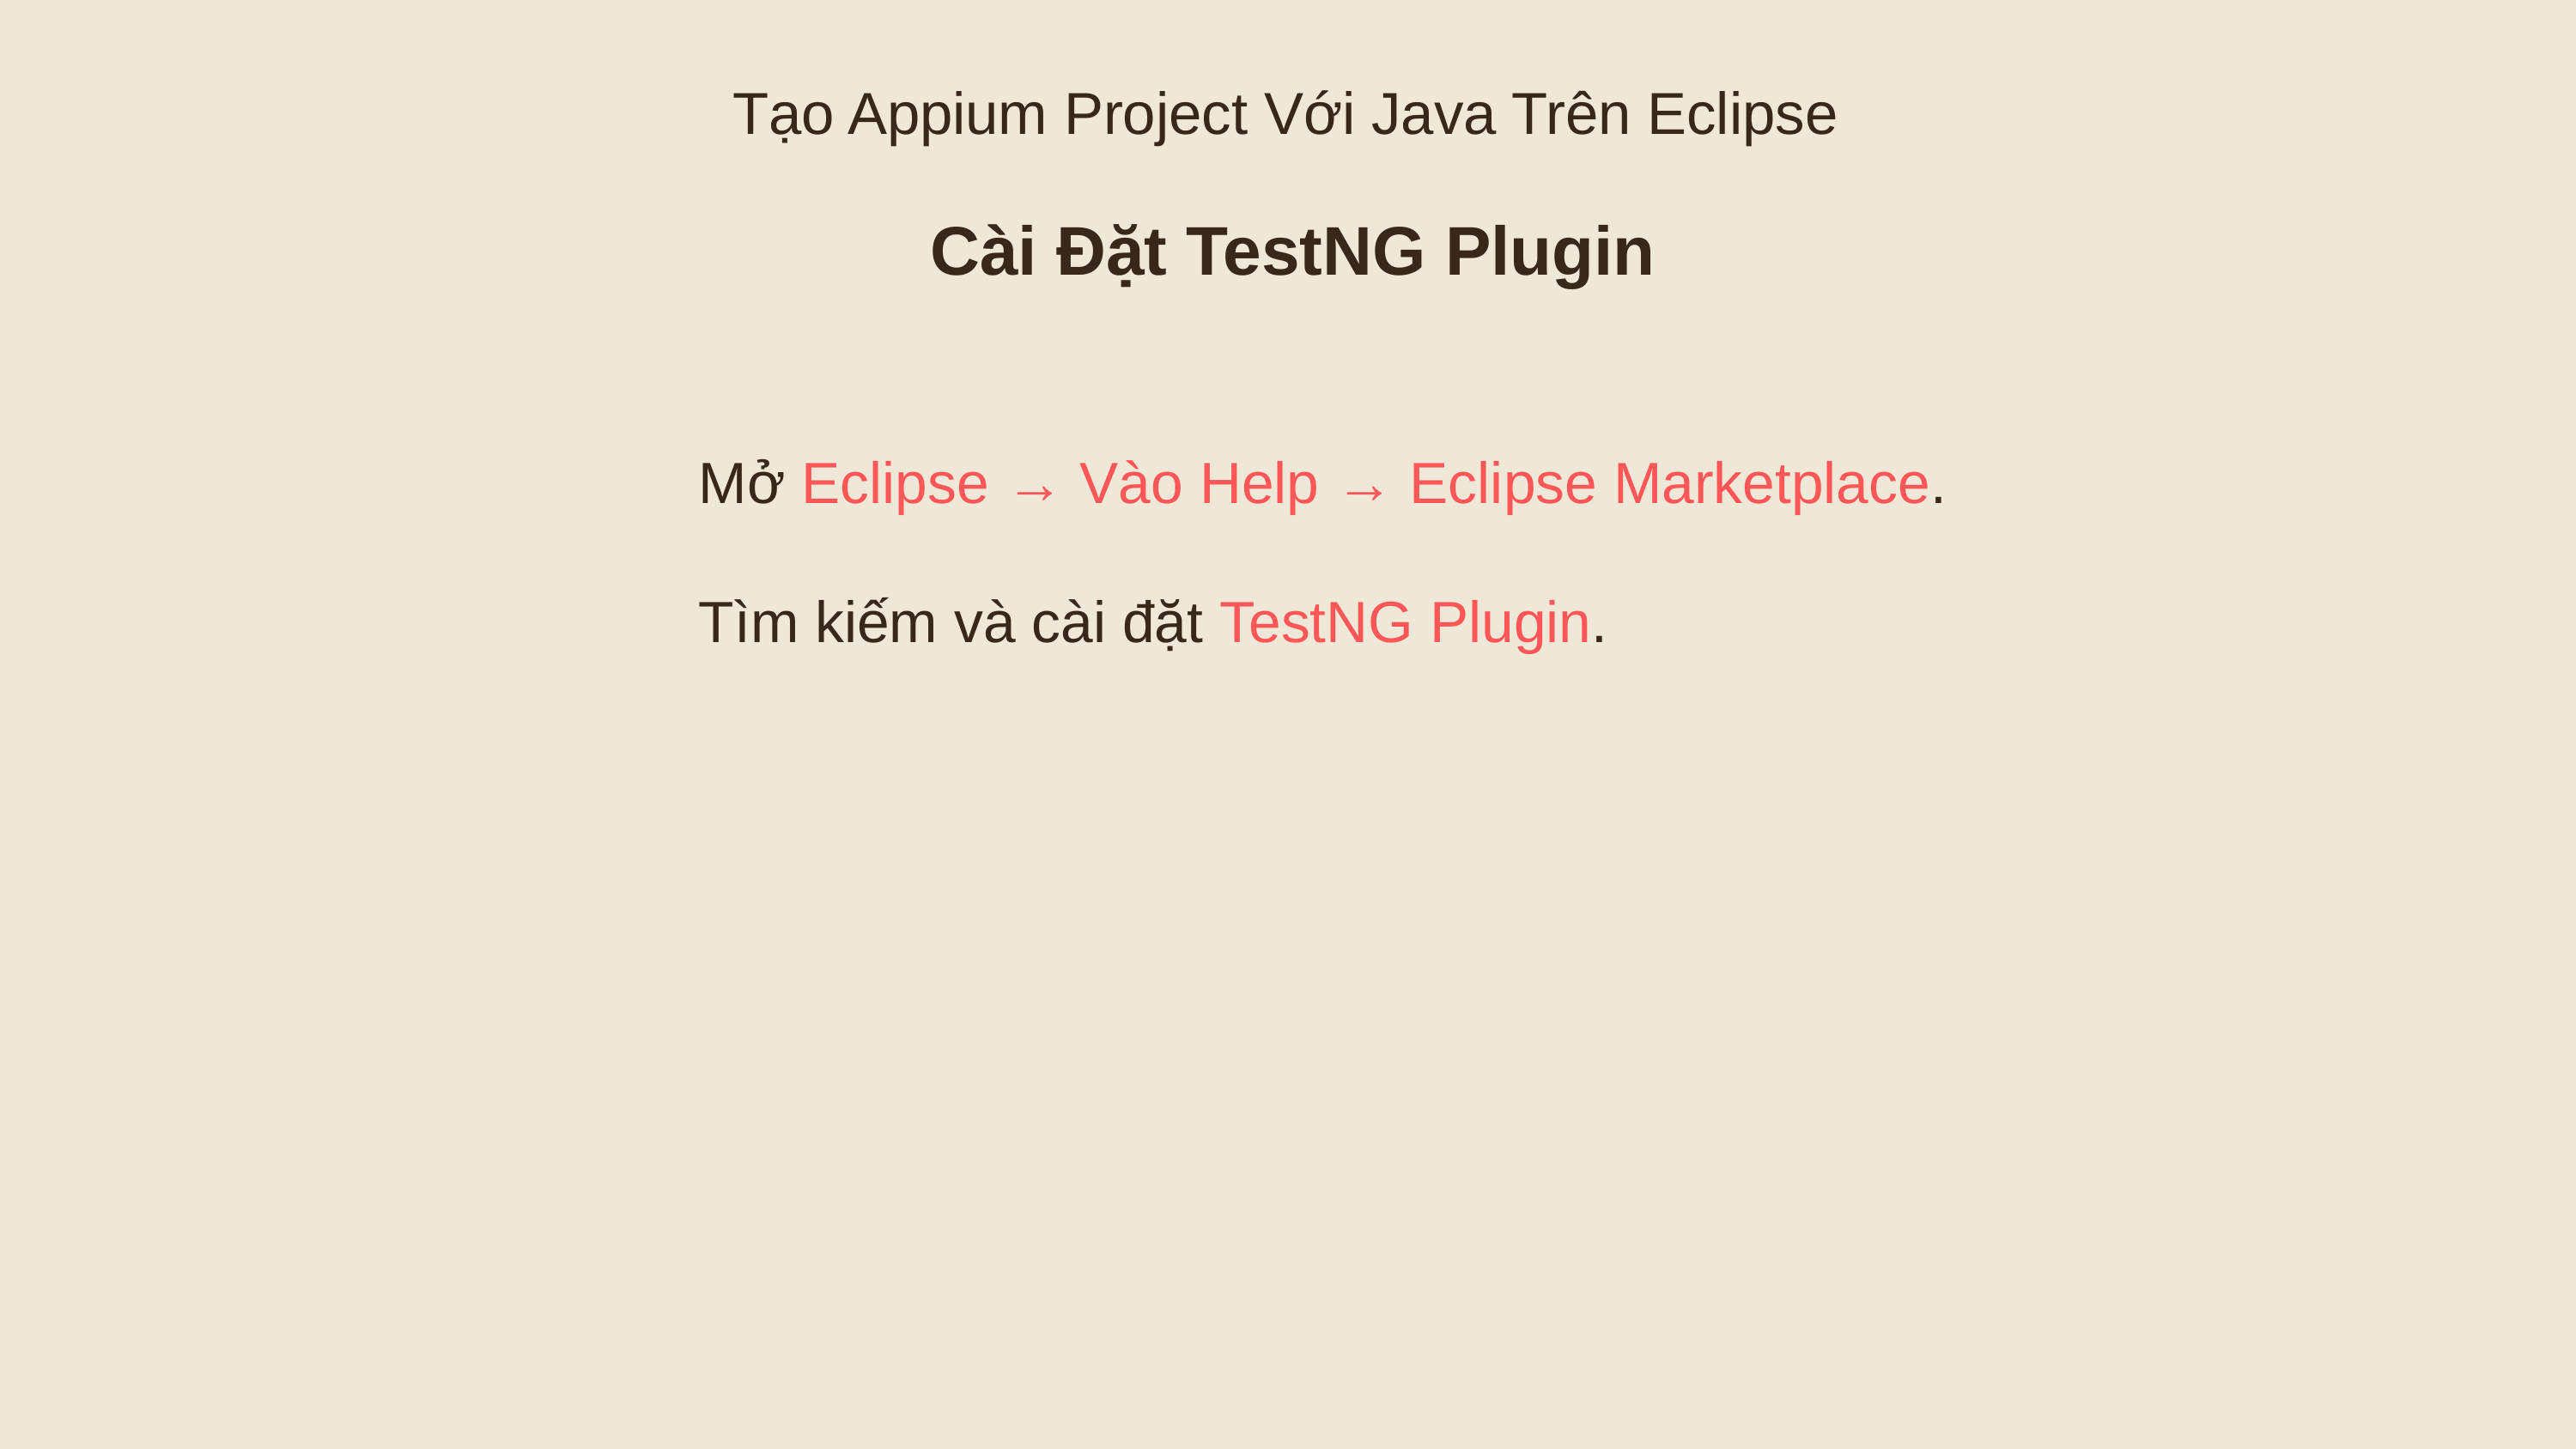

Tạo Appium Project Với Java Trên Eclipse
Cài Đặt TestNG Plugin
Mở Eclipse → Vào Help → Eclipse Marketplace.

Tìm kiếm và cài đặt TestNG Plugin.